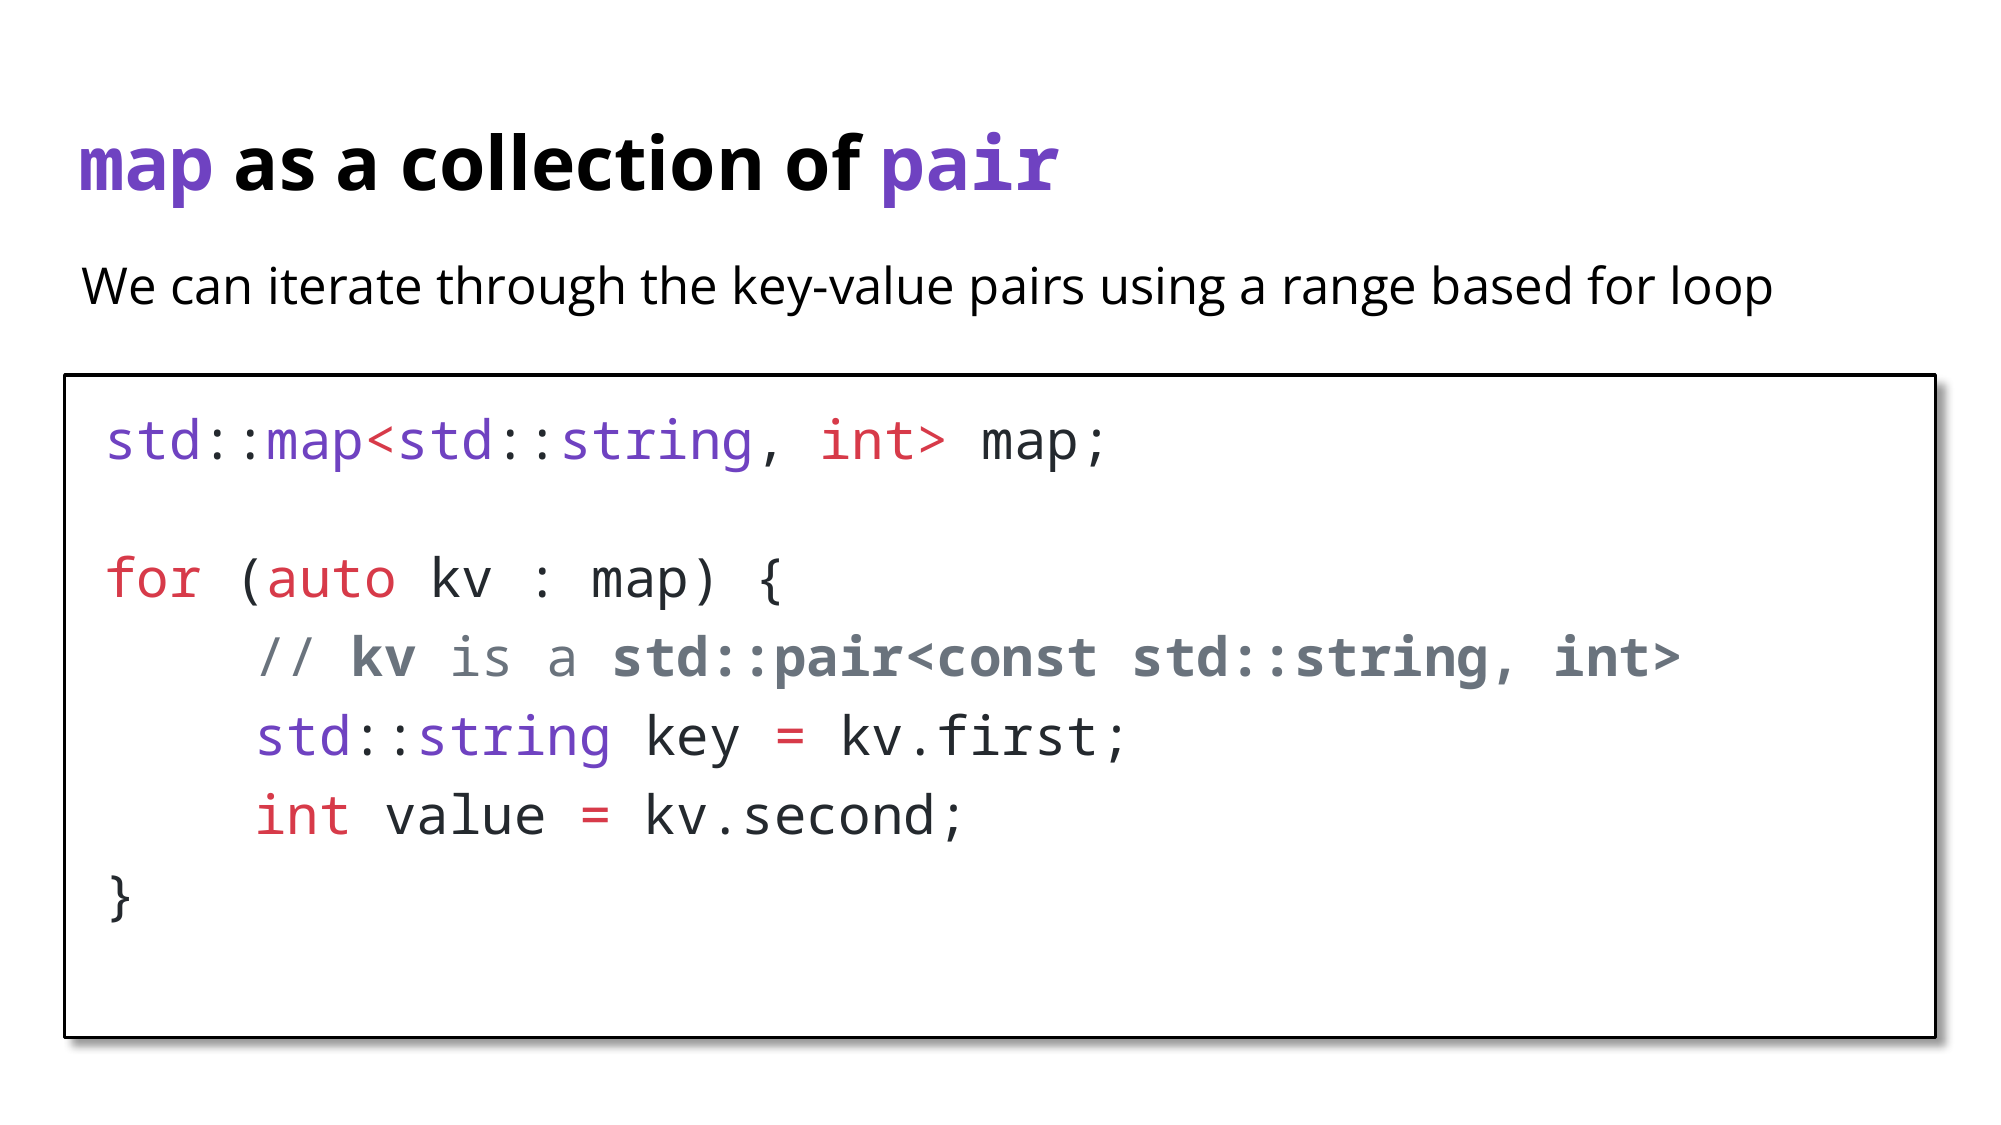

# map as a collection of pair
We can iterate through the key-value pairs using a range based for loop
std::map<std::string, int> map;
for (auto kv : map) {
	// kv is a std::pair<const std::string, int>
	std::string key = kv.first;
	int value = kv.second;
}